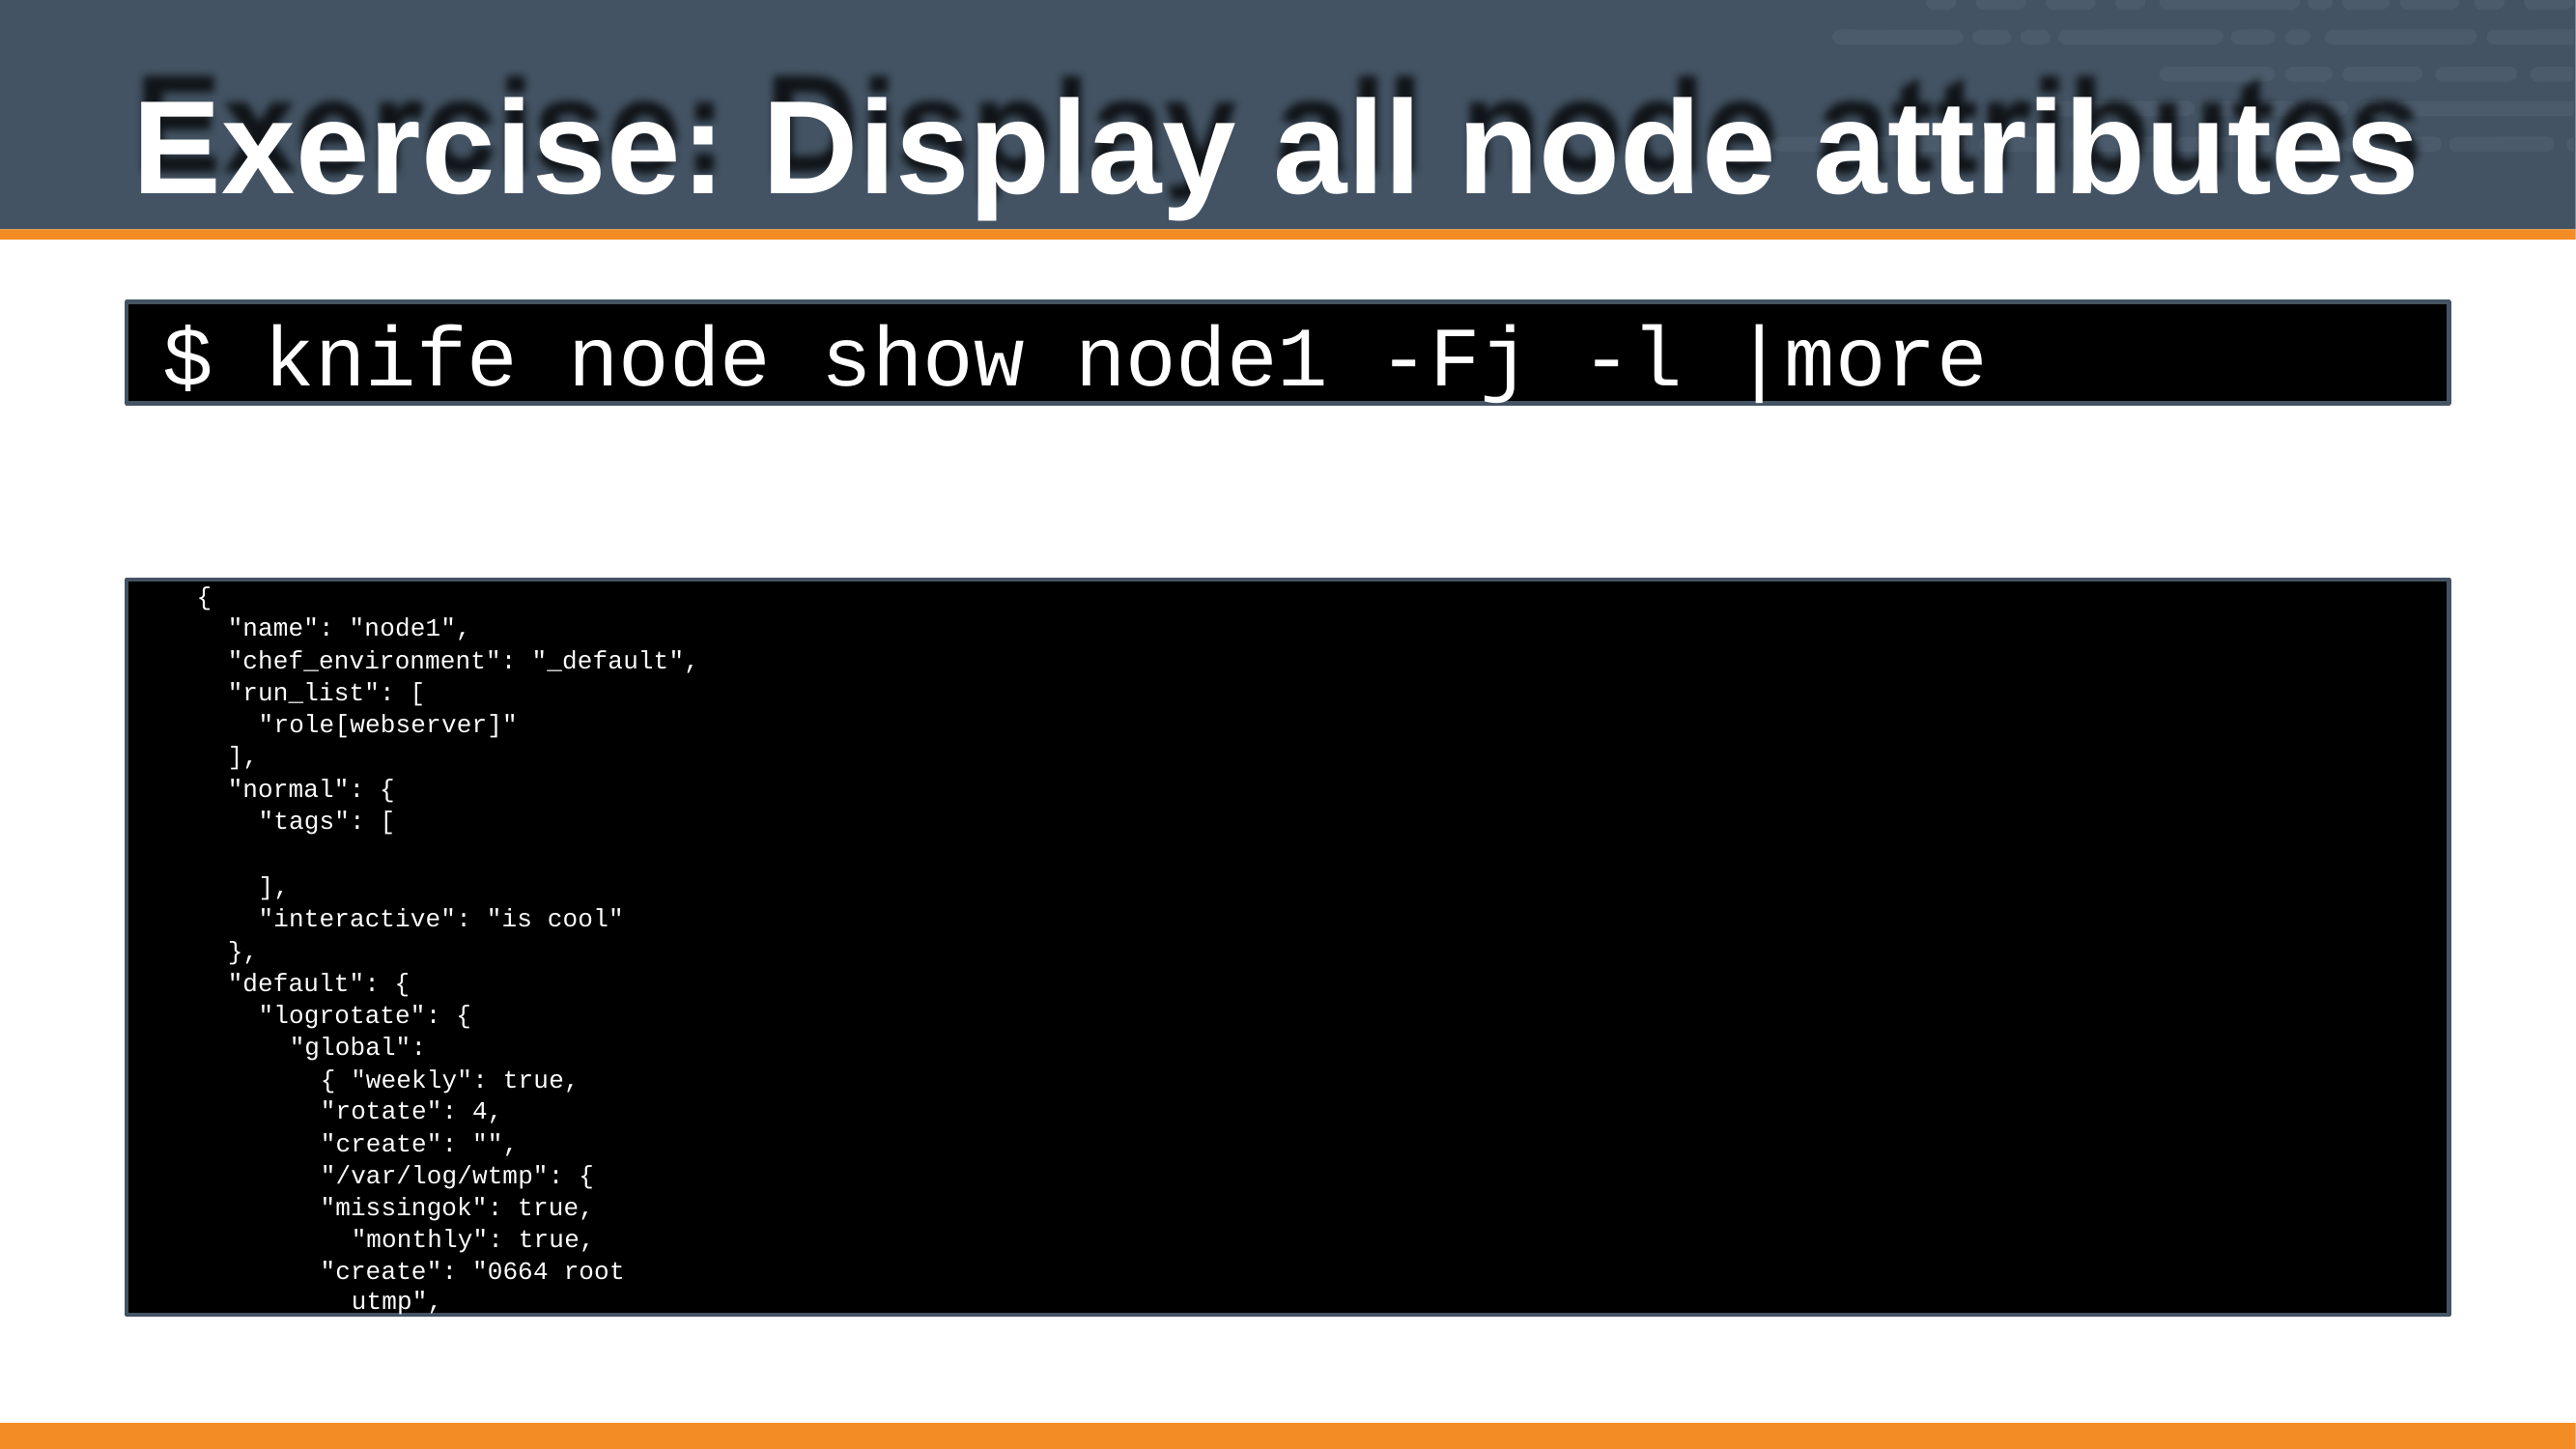

# Exercise: Display all node attributes

$ knife node show node1 -Fj -l |more
{
"name": "node1", "chef_environment": "_default", "run_list": [
"role[webserver]"
],
"normal": {
"tags": [

],
"interactive": "is cool"
},
"default": {
"logrotate": {
"global": { "weekly": true, "rotate": 4, "create": "", "/var/log/wtmp": {
"missingok": true, "monthly": true,
"create": "0664 root utmp",